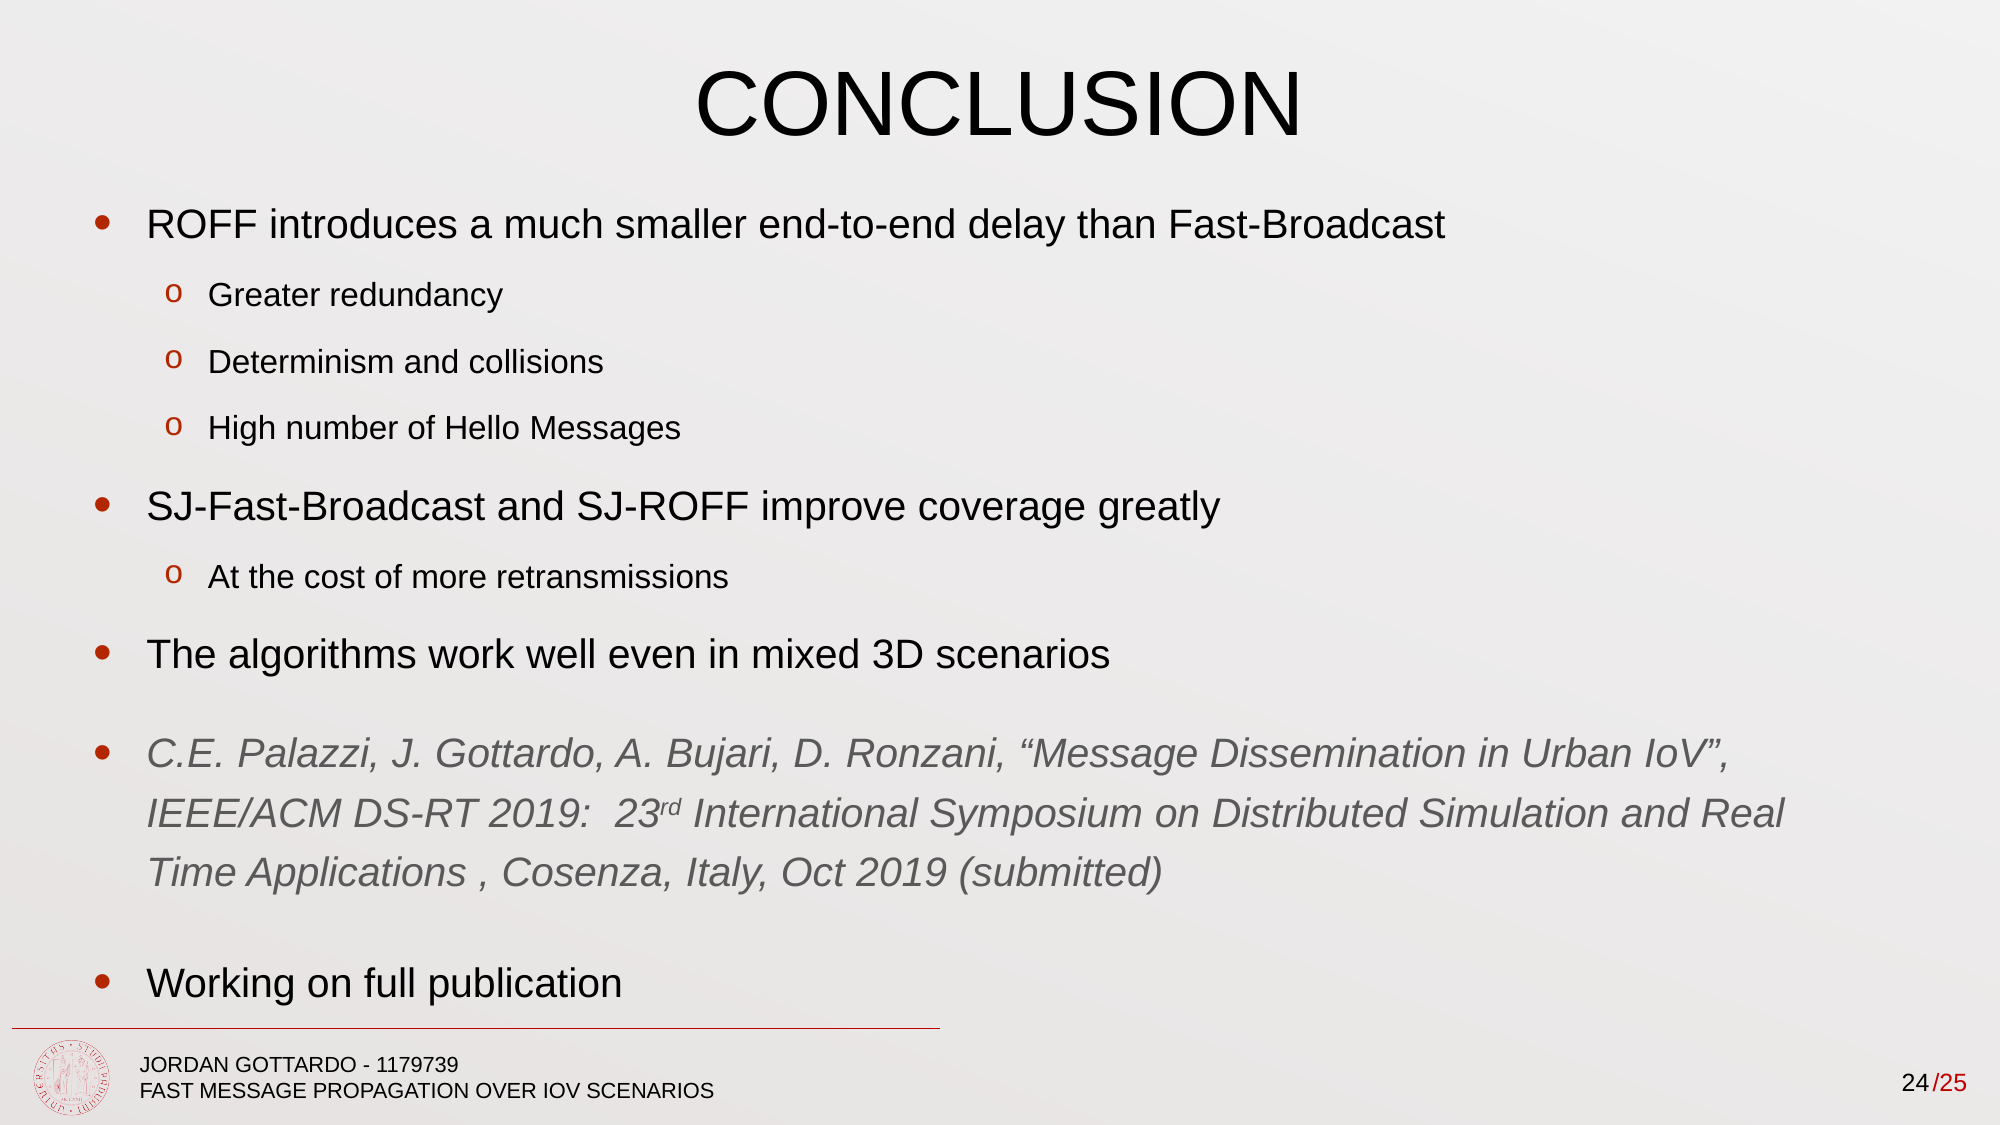

CONCLUSION
ROFF introduces a much smaller end-to-end delay than Fast-Broadcast
Greater redundancy
Determinism and collisions
High number of Hello Messages
SJ-Fast-Broadcast and SJ-ROFF improve coverage greatly
At the cost of more retransmissions
The algorithms work well even in mixed 3D scenarios
C.E. Palazzi, J. Gottardo, A. Bujari, D. Ronzani, “Message Dissemination in Urban IoV”, IEEE/ACM DS-RT 2019:  23rd International Symposium on Distributed Simulation and Real Time Applications , Cosenza, Italy, Oct 2019 (submitted)

Working on full publication
24